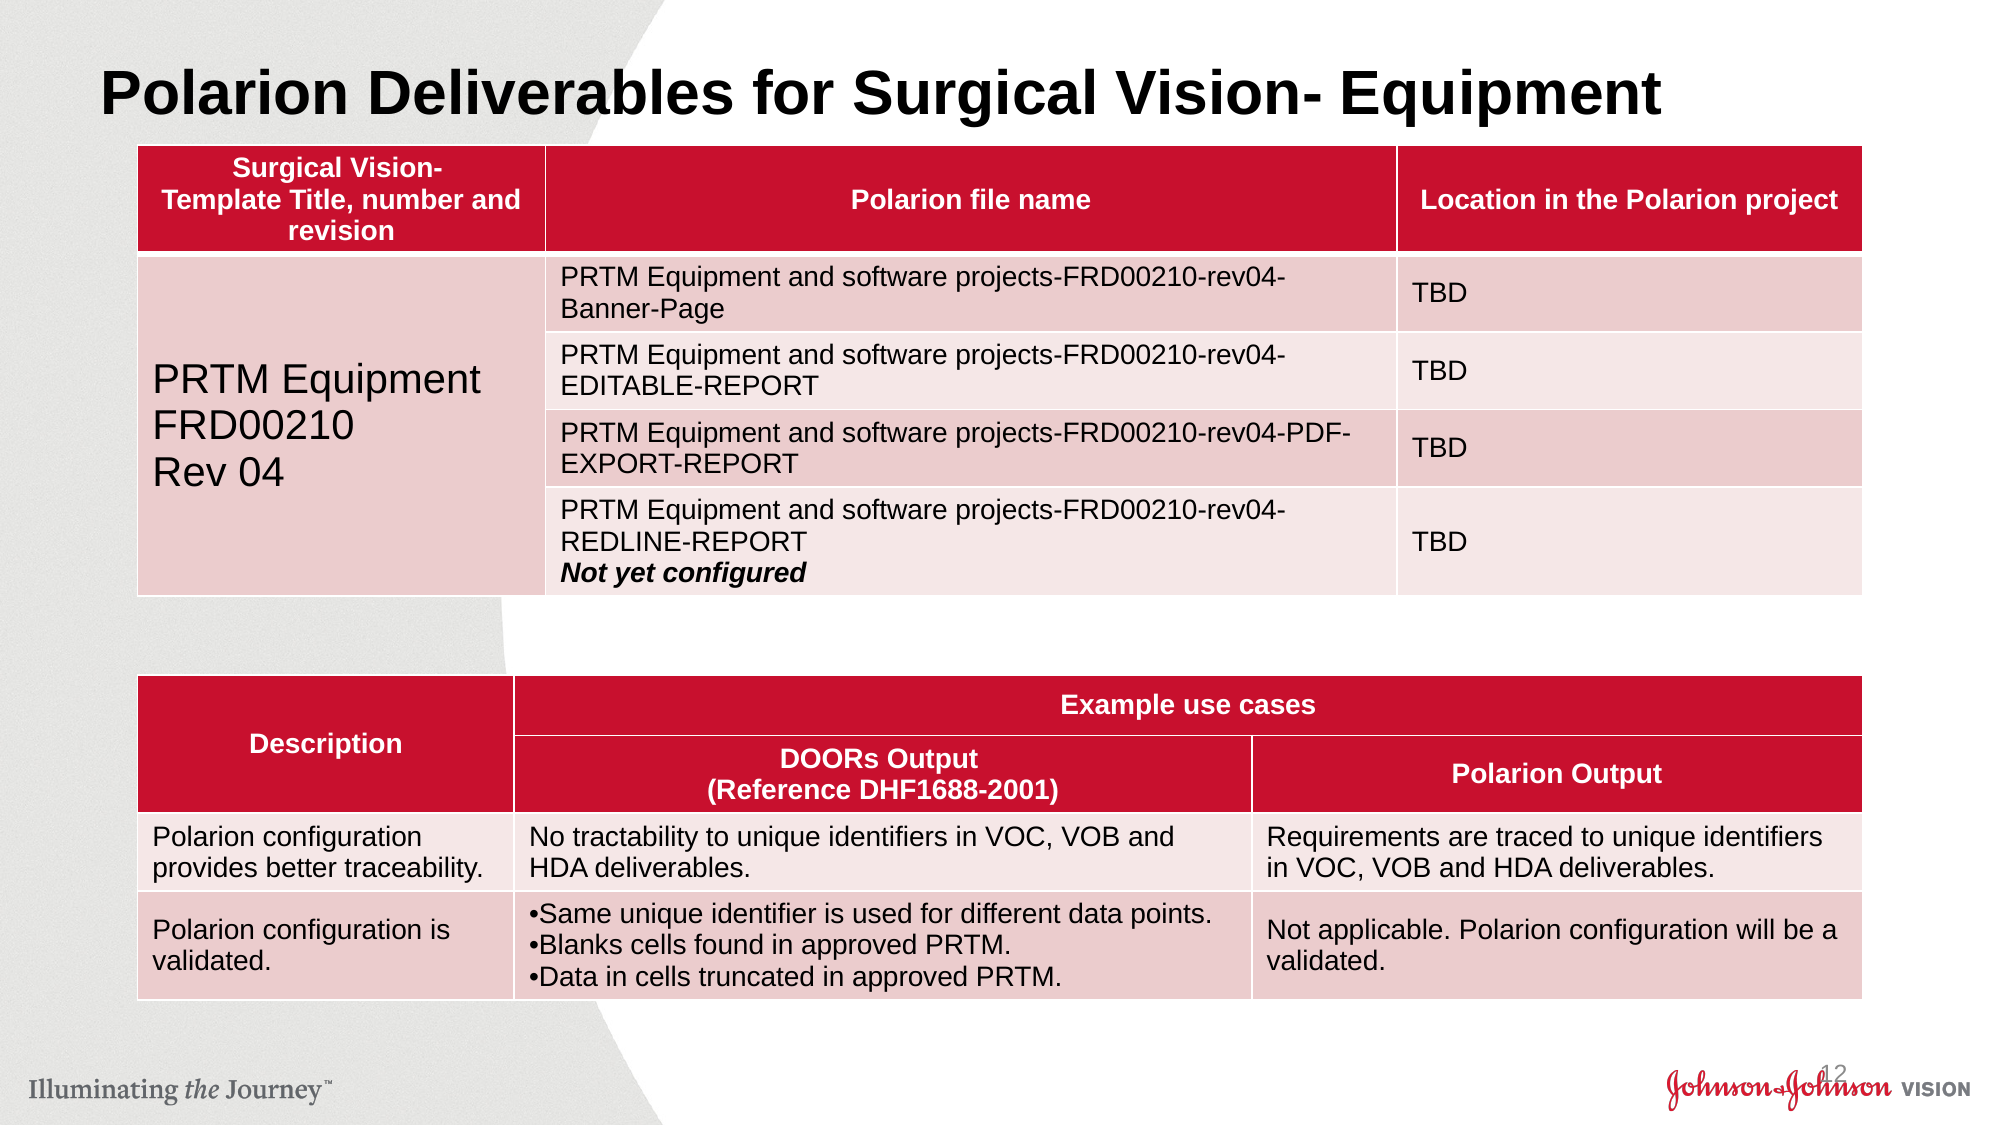

# Polarion Deliverables for Surgical Vision- Equipment
| Surgical Vision- Template Title, number and revision | Polarion file name | Location in the Polarion project |
| --- | --- | --- |
| PRTM Equipment FRD00210 Rev 04 | PRTM Equipment and software projects-FRD00210-rev04-Banner-Page | TBD |
|  | PRTM Equipment and software projects-FRD00210-rev04-EDITABLE-REPORT | TBD |
|  | PRTM Equipment and software projects-FRD00210-rev04-PDF-EXPORT-REPORT | TBD |
|  | PRTM Equipment and software projects-FRD00210-rev04-REDLINE-REPORT Not yet configured | TBD |
| Description | Example use cases |  |
| --- | --- | --- |
|  | DOORs Output (Reference DHF1688-2001) | Polarion Output |
| Polarion configuration provides better traceability. | No tractability to unique identifiers in VOC, VOB and HDA deliverables. | Requirements are traced to unique identifiers in VOC, VOB and HDA deliverables. |
| Polarion configuration is validated. | Same unique identifier is used for different data points. Blanks cells found in approved PRTM. Data in cells truncated in approved PRTM. | Not applicable. Polarion configuration will be a validated. |

12